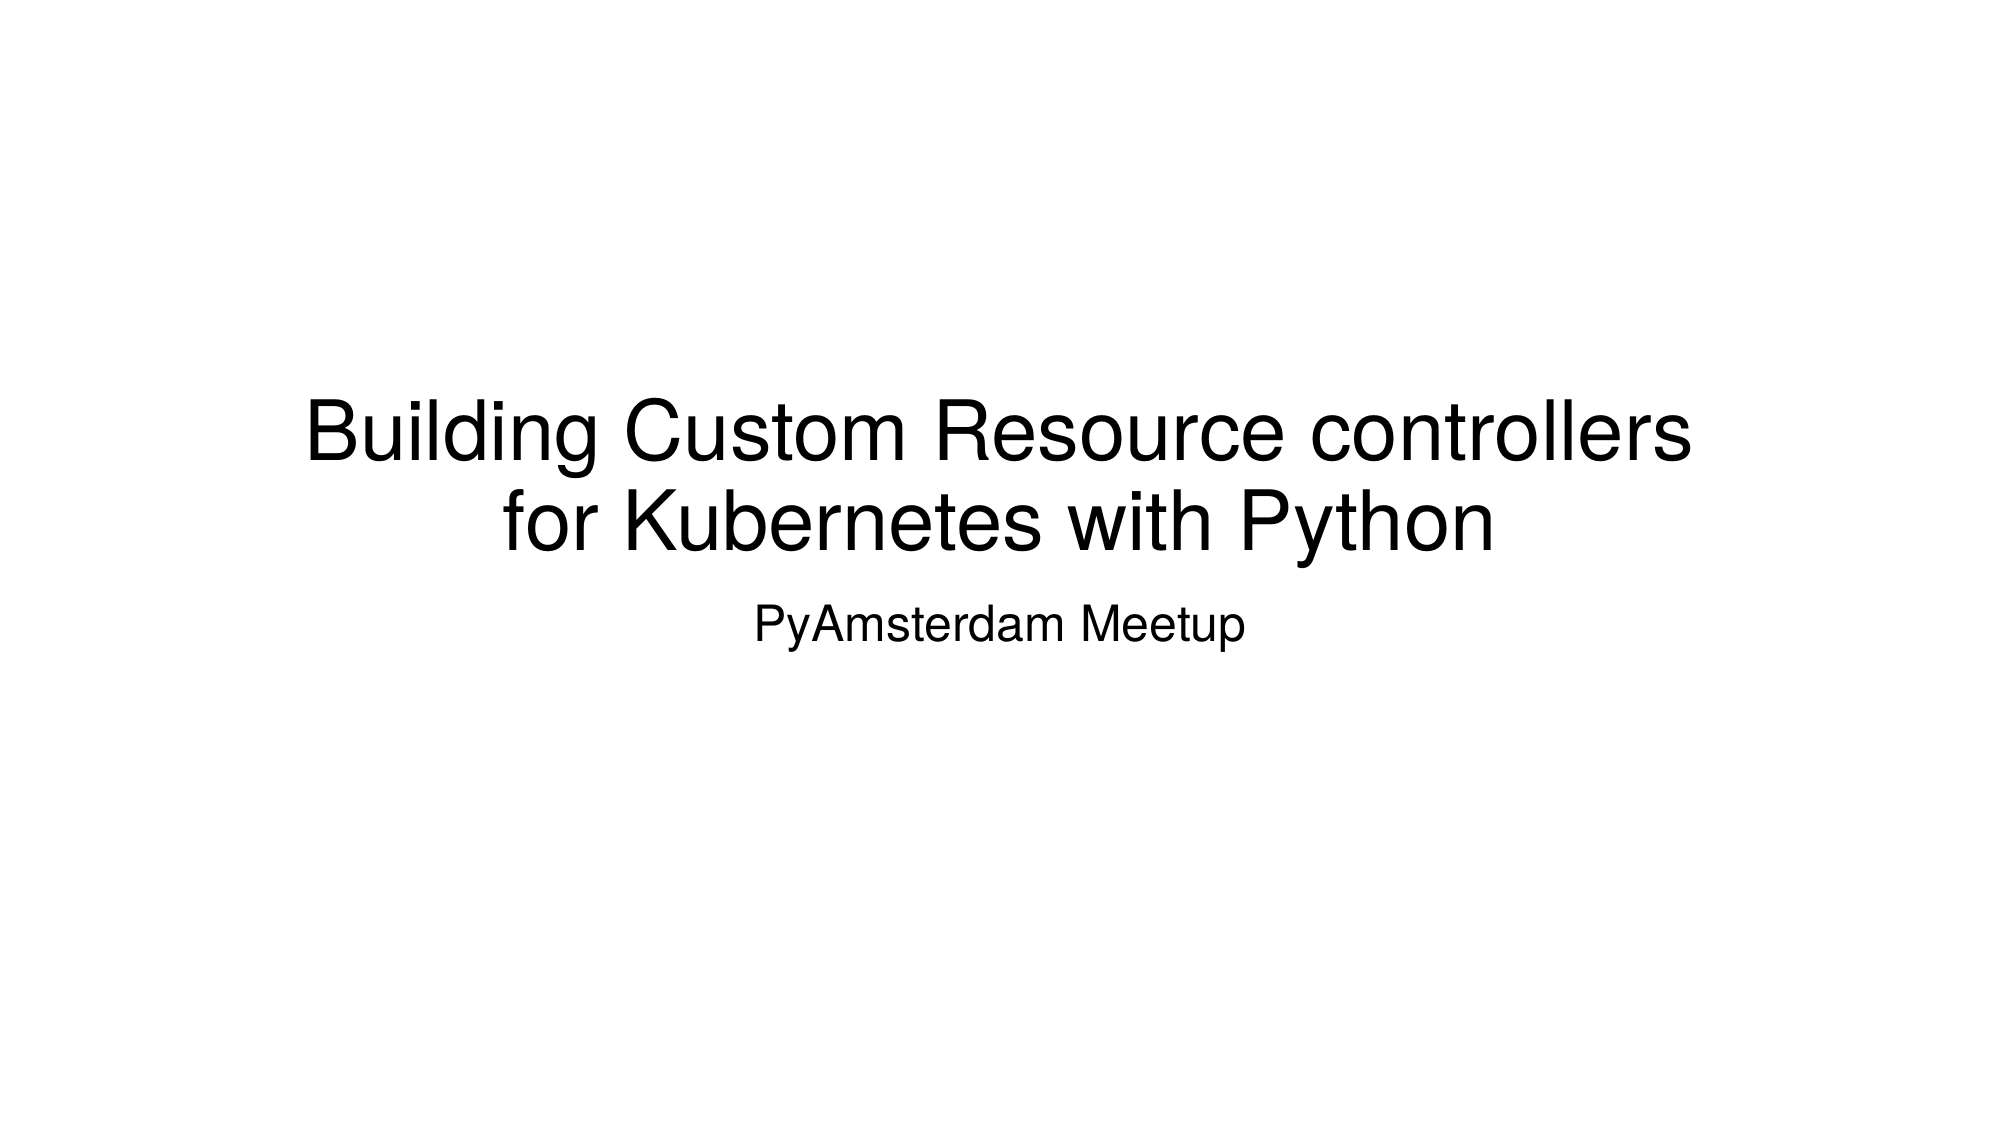

# Building Custom Resource controllers for Kubernetes with Python
PyAmsterdam Meetup